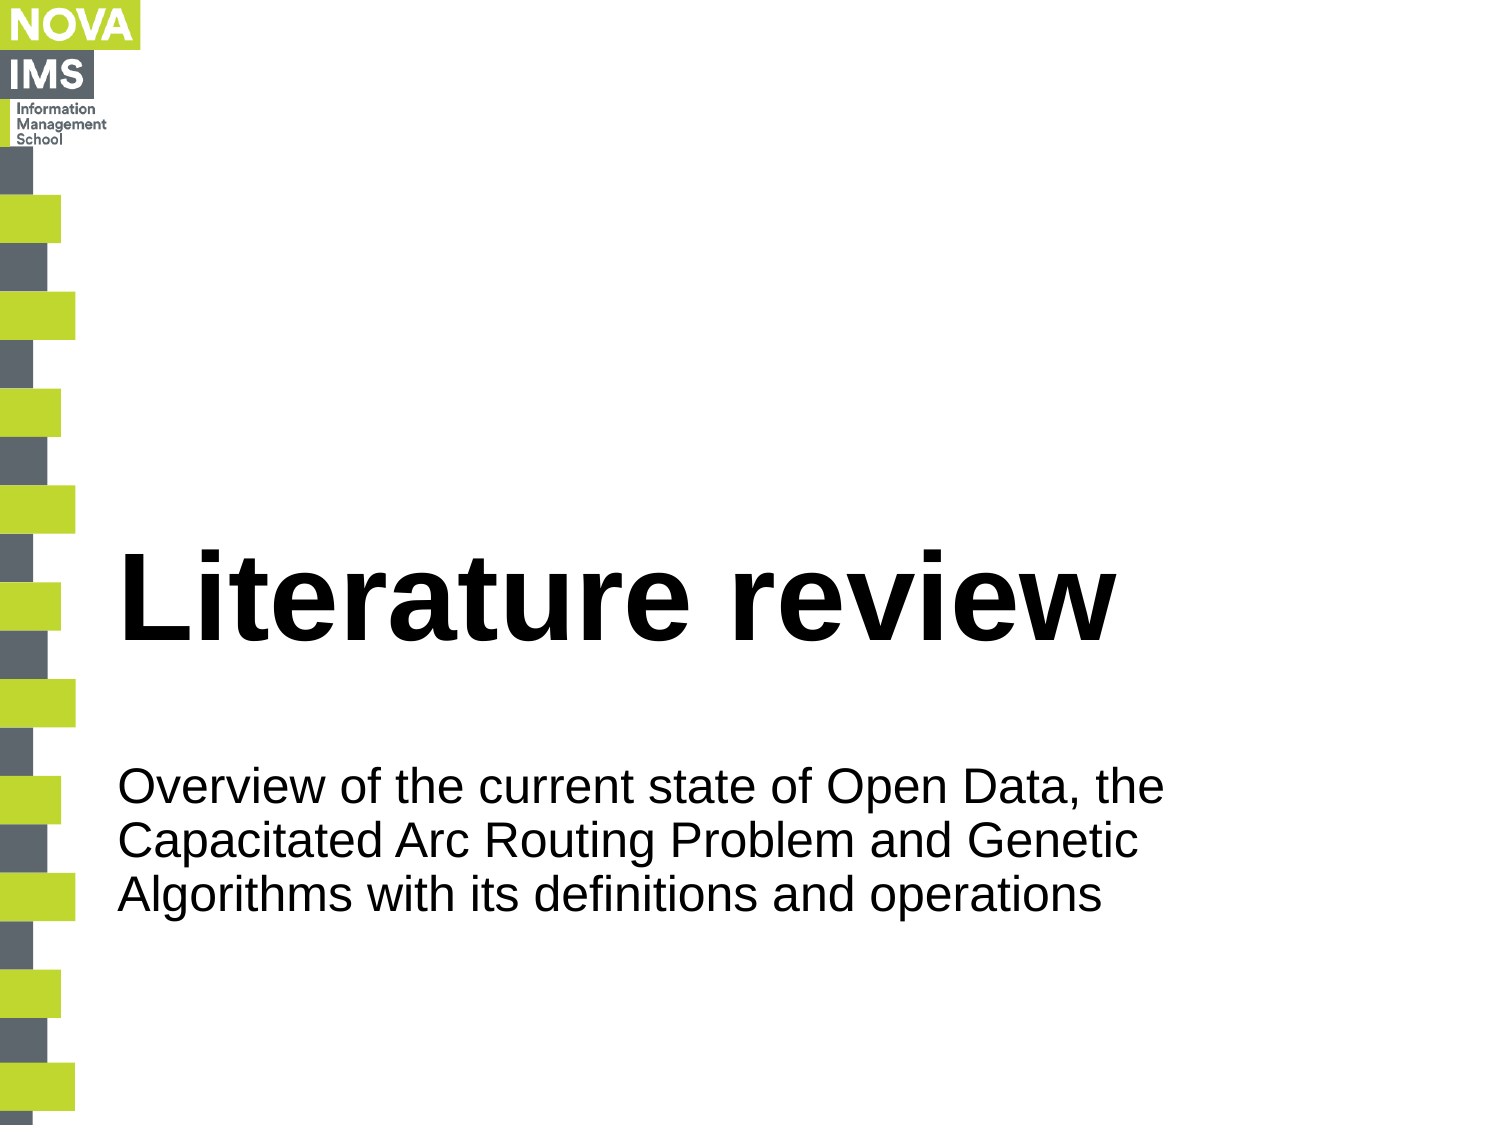

# Literature review
Overview of the current state of Open Data, the Capacitated Arc Routing Problem and Genetic Algorithms with its definitions and operations